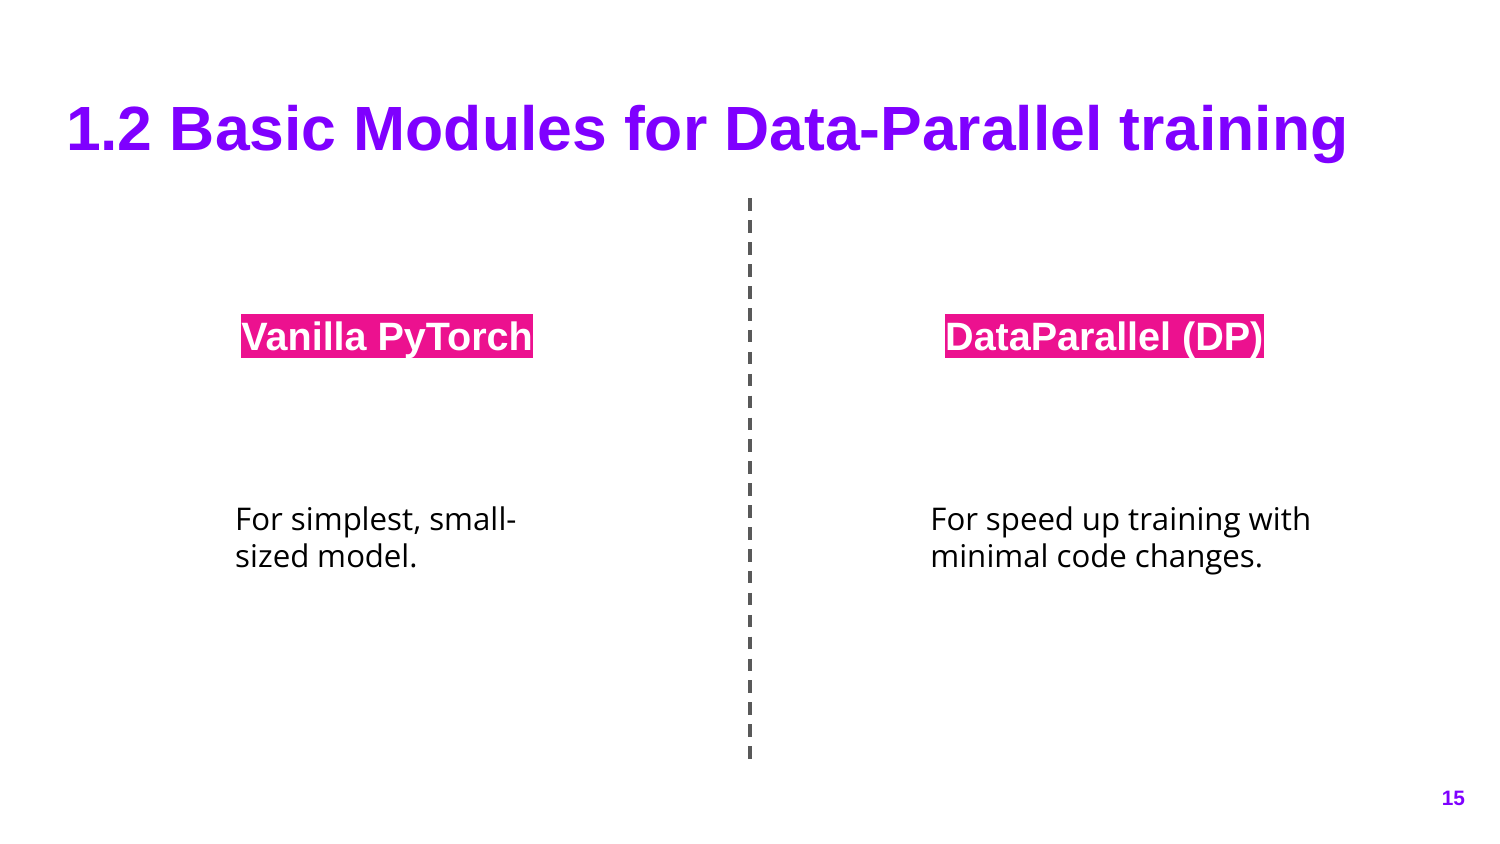

# 1.2 Basic Modules for Data-Parallel training
Vanilla PyTorch
DataParallel (DP)
For simplest, small-sized model.
For speed up training with minimal code changes.
15